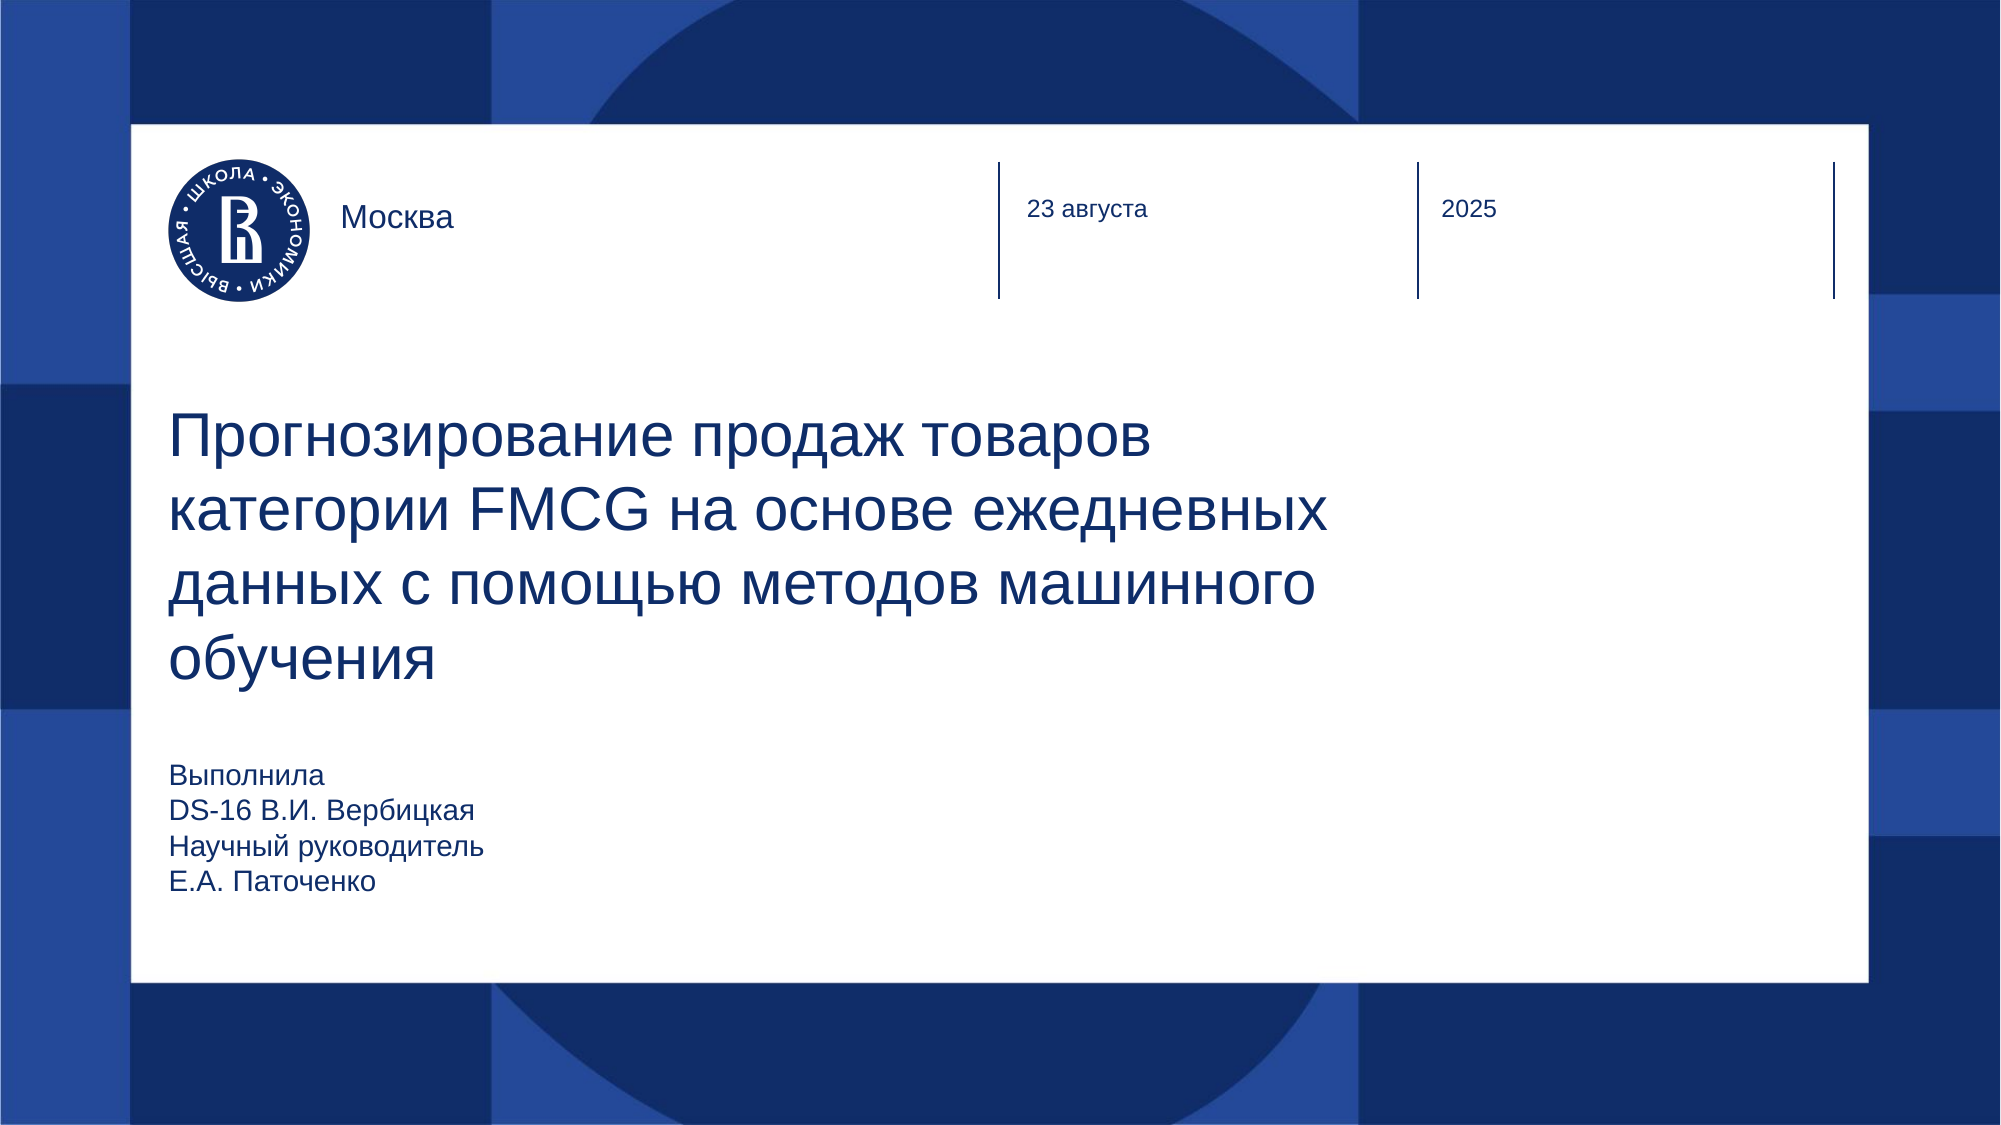

23 августа
2025
Москва
# Прогнозирование продаж товаров категории FMCG на основе ежедневных данных c помощью методов машинного обучения
Выполнила
DS-16 В.И. Вербицкая
Научный руководитель
Е.А. Паточенко